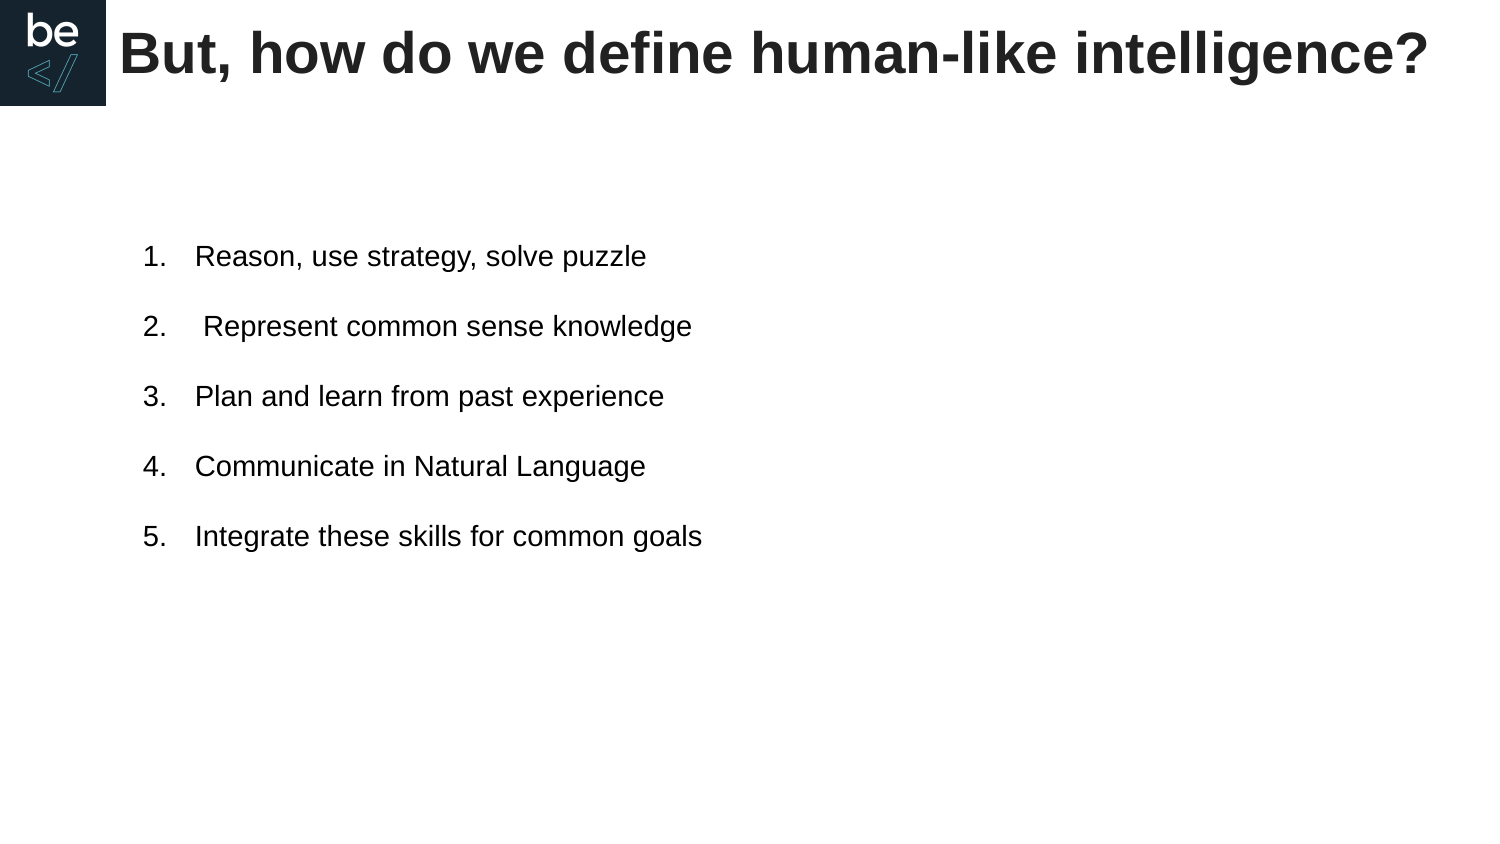

But, how do we define human-like intelligence?
Reason, use strategy, solve puzzle

 Represent common sense knowledge

Plan and learn from past experience

Communicate in Natural Language

Integrate these skills for common goals